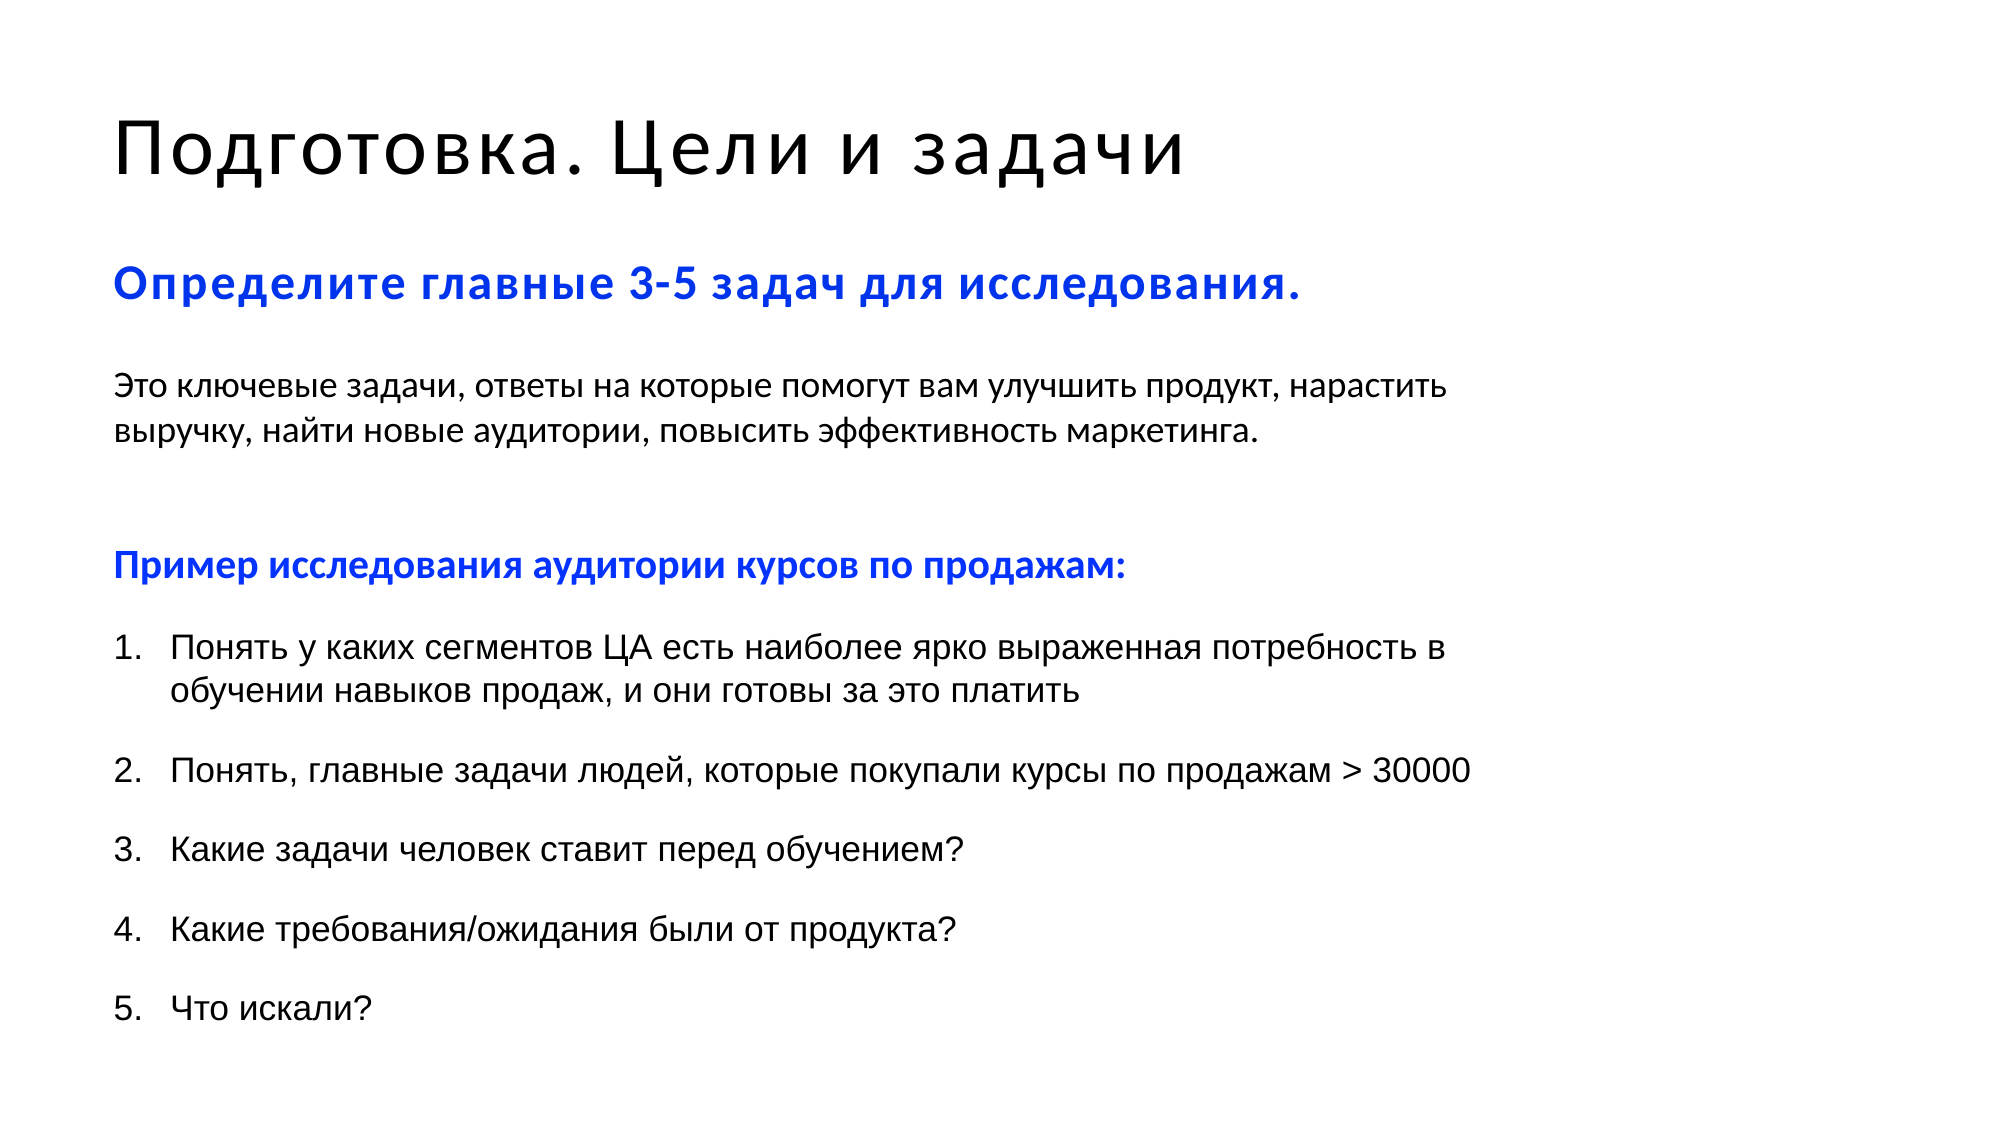

# Подготовка. Цели и задачи
Определите главные 3-5 задач для исследования.
Это ключевые задачи, ответы на которые помогут вам улучшить продукт, нарастить выручку, найти новые аудитории, повысить эффективность маркетинга.

Пример исследования аудитории курсов по продажам:
Понять у каких сегментов ЦА есть наиболее ярко выраженная потребность в обучении навыков продаж, и они готовы за это платить
Понять, главные задачи людей, которые покупали курсы по продажам > 30000
Какие задачи человек ставит перед обучением?
Какие требования/ожидания были от продукта?
Что искали?